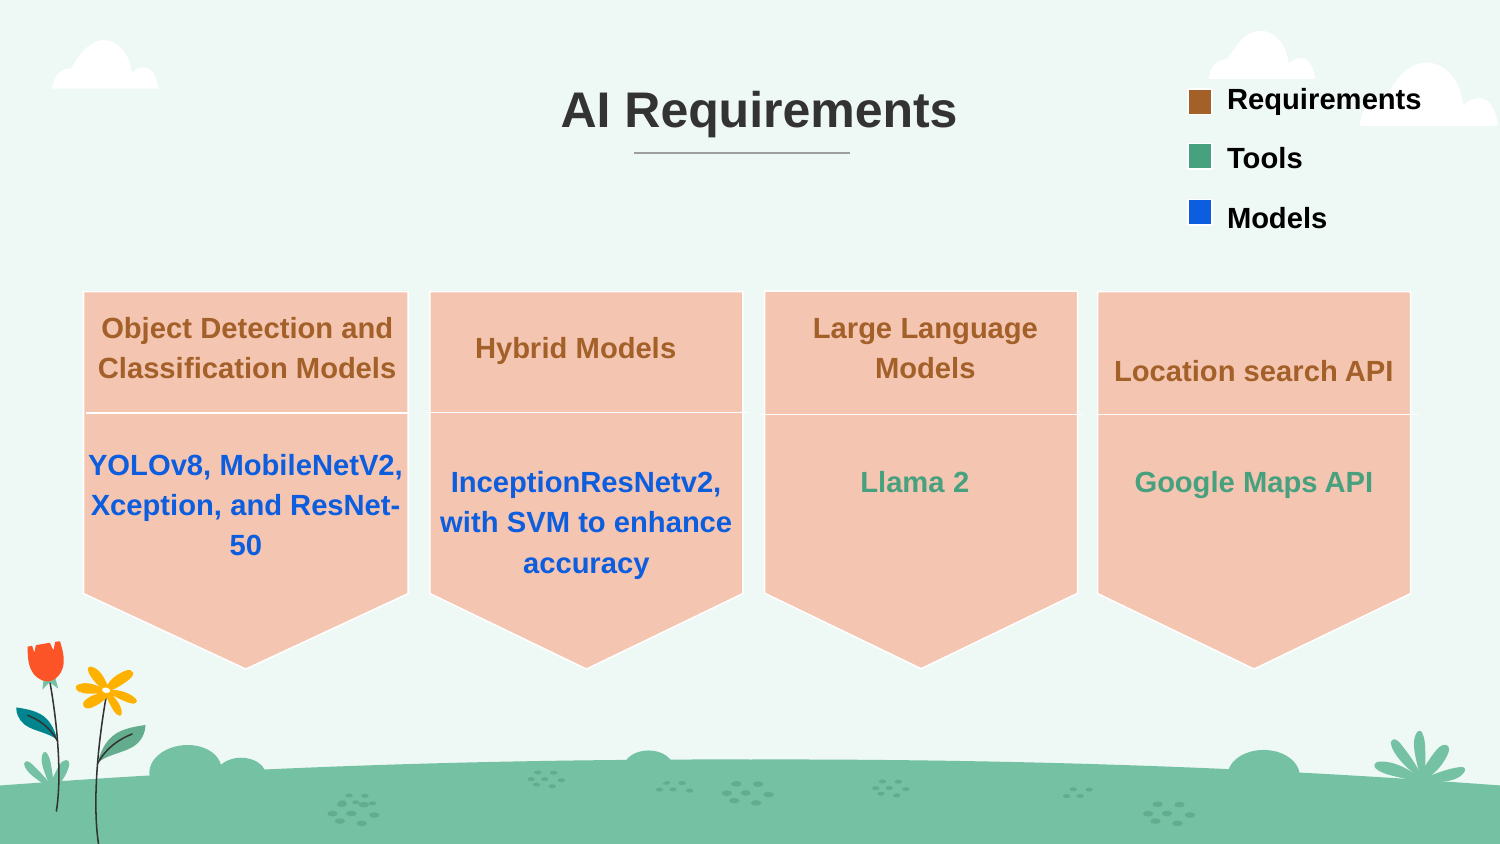

AI Requirements
Requirements

Tools

Models

Hybrid Models
Object Detection and Classification Models
Large Language Models
Location search API
YOLOv8, MobileNetV2, Xception, and ResNet-50
InceptionResNetv2, with SVM to enhance accuracy
Llama 2
Google Maps API